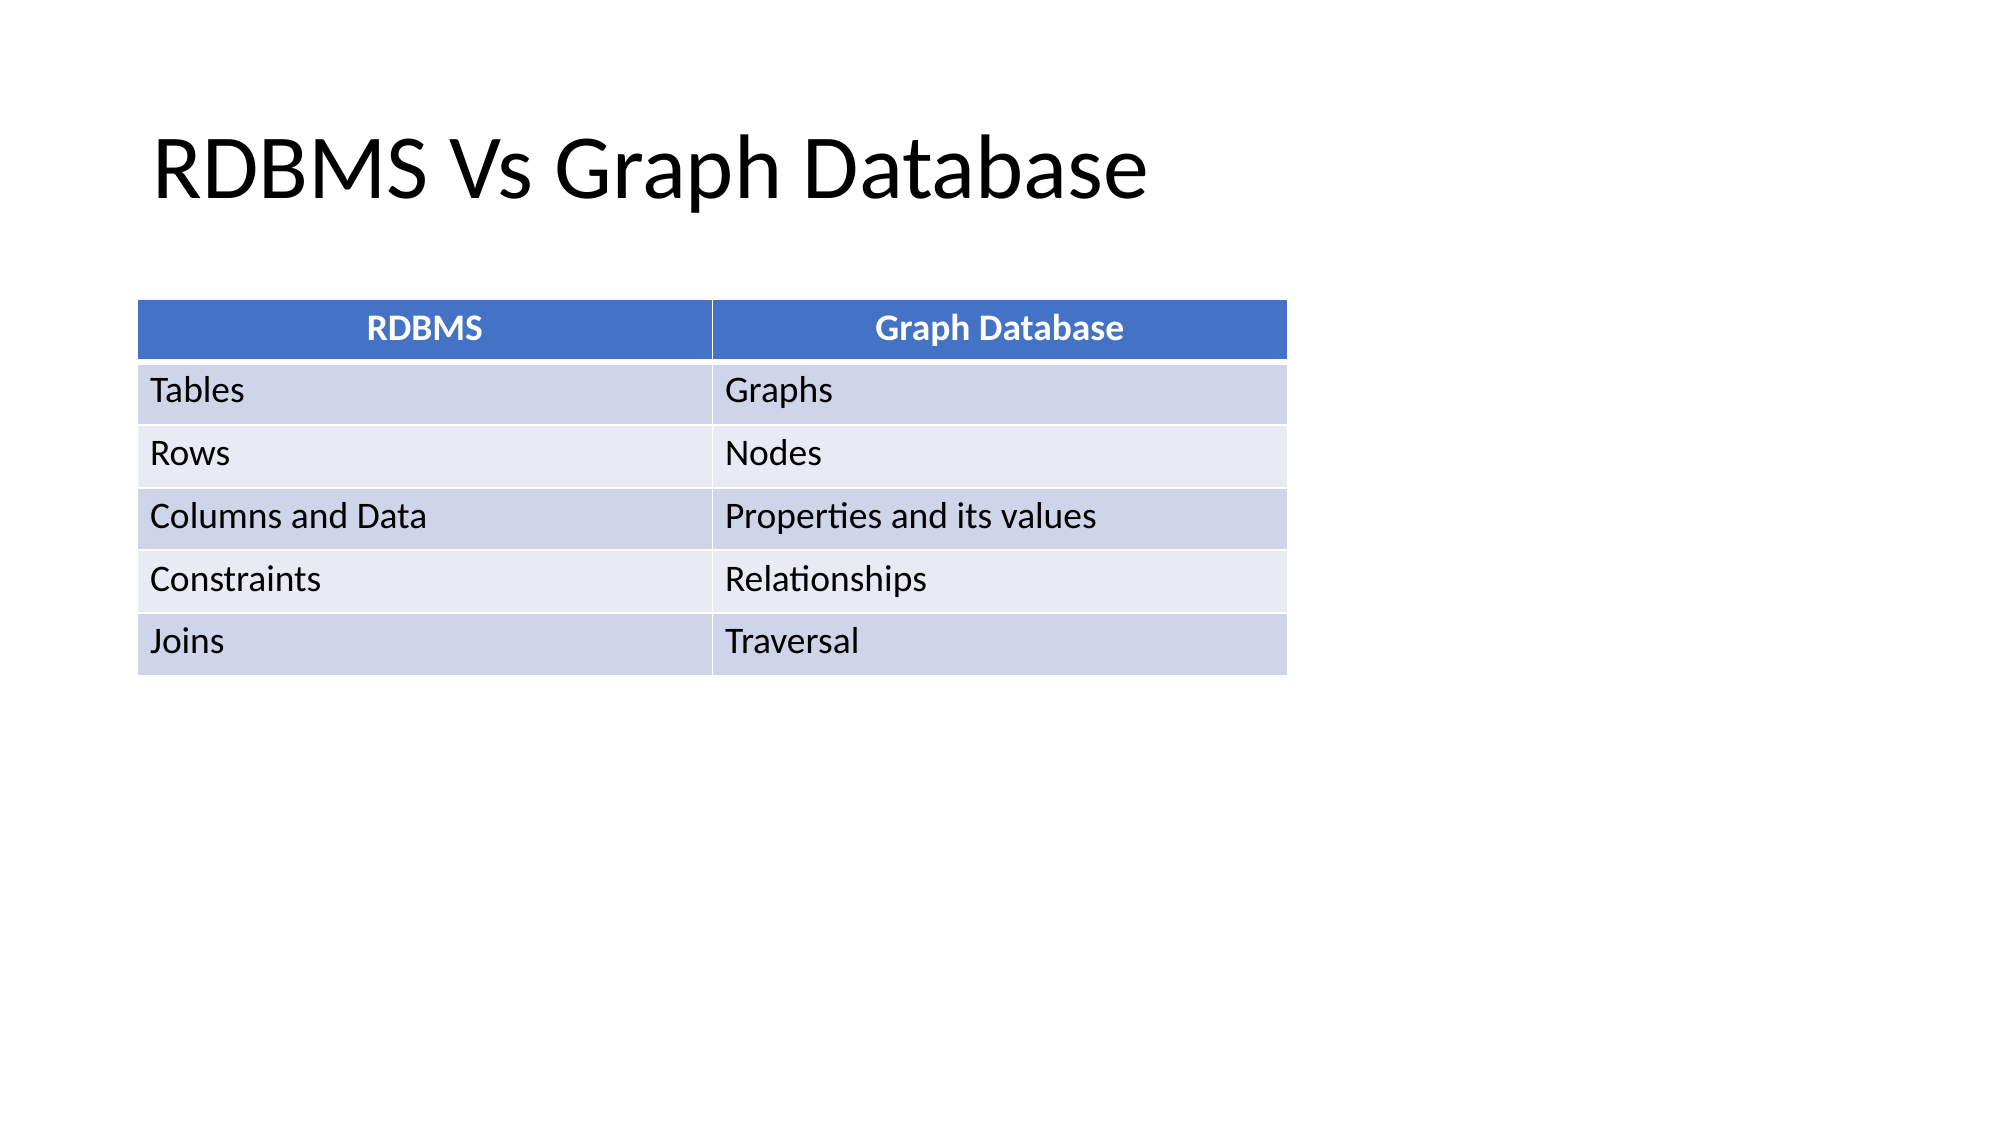

# RDBMS Vs Graph Database
| RDBMS | Graph Database |
| --- | --- |
| Tables | Graphs |
| Rows | Nodes |
| Columns and Data | Properties and its values |
| Constraints | Relationships |
| Joins | Traversal |